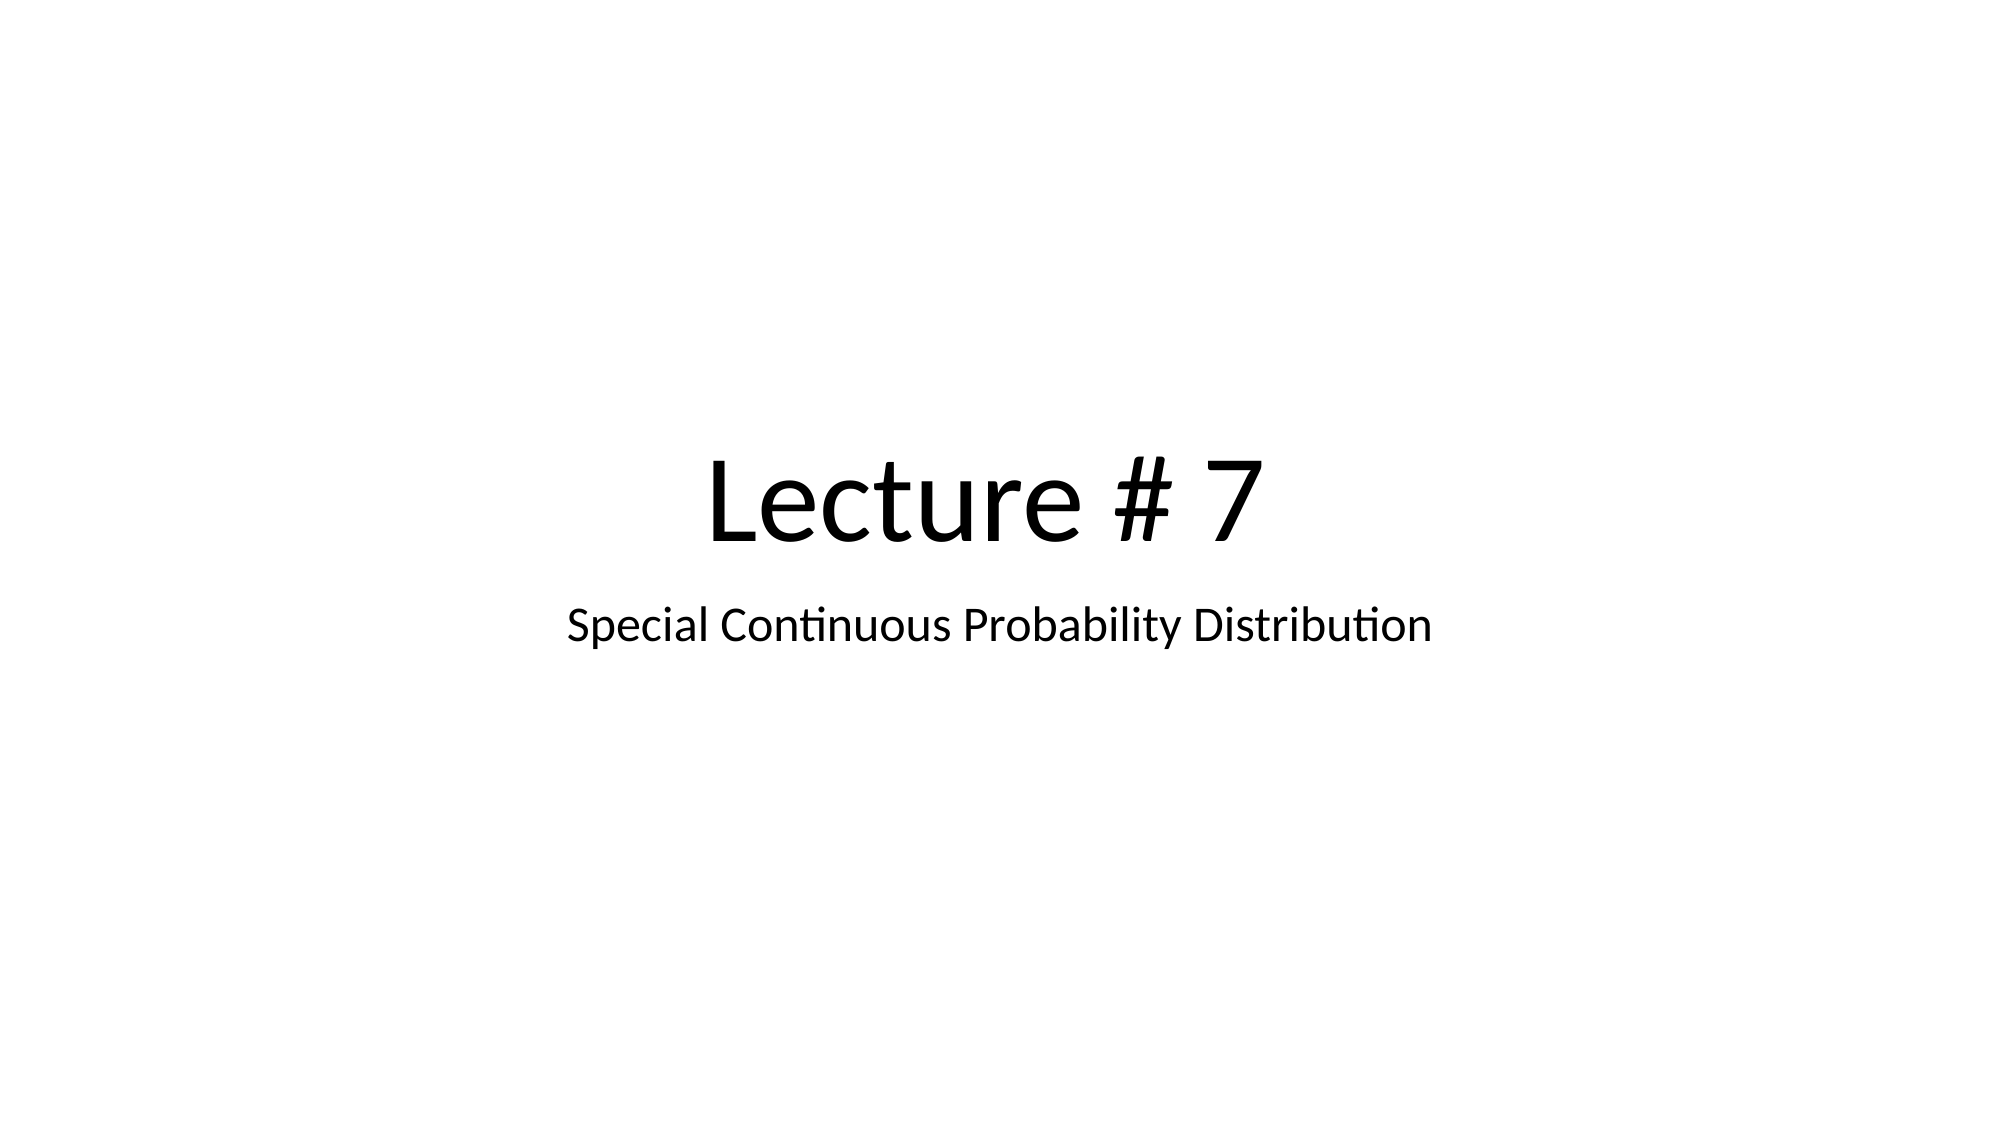

# Lecture # 7
Special Continuous Probability Distribution